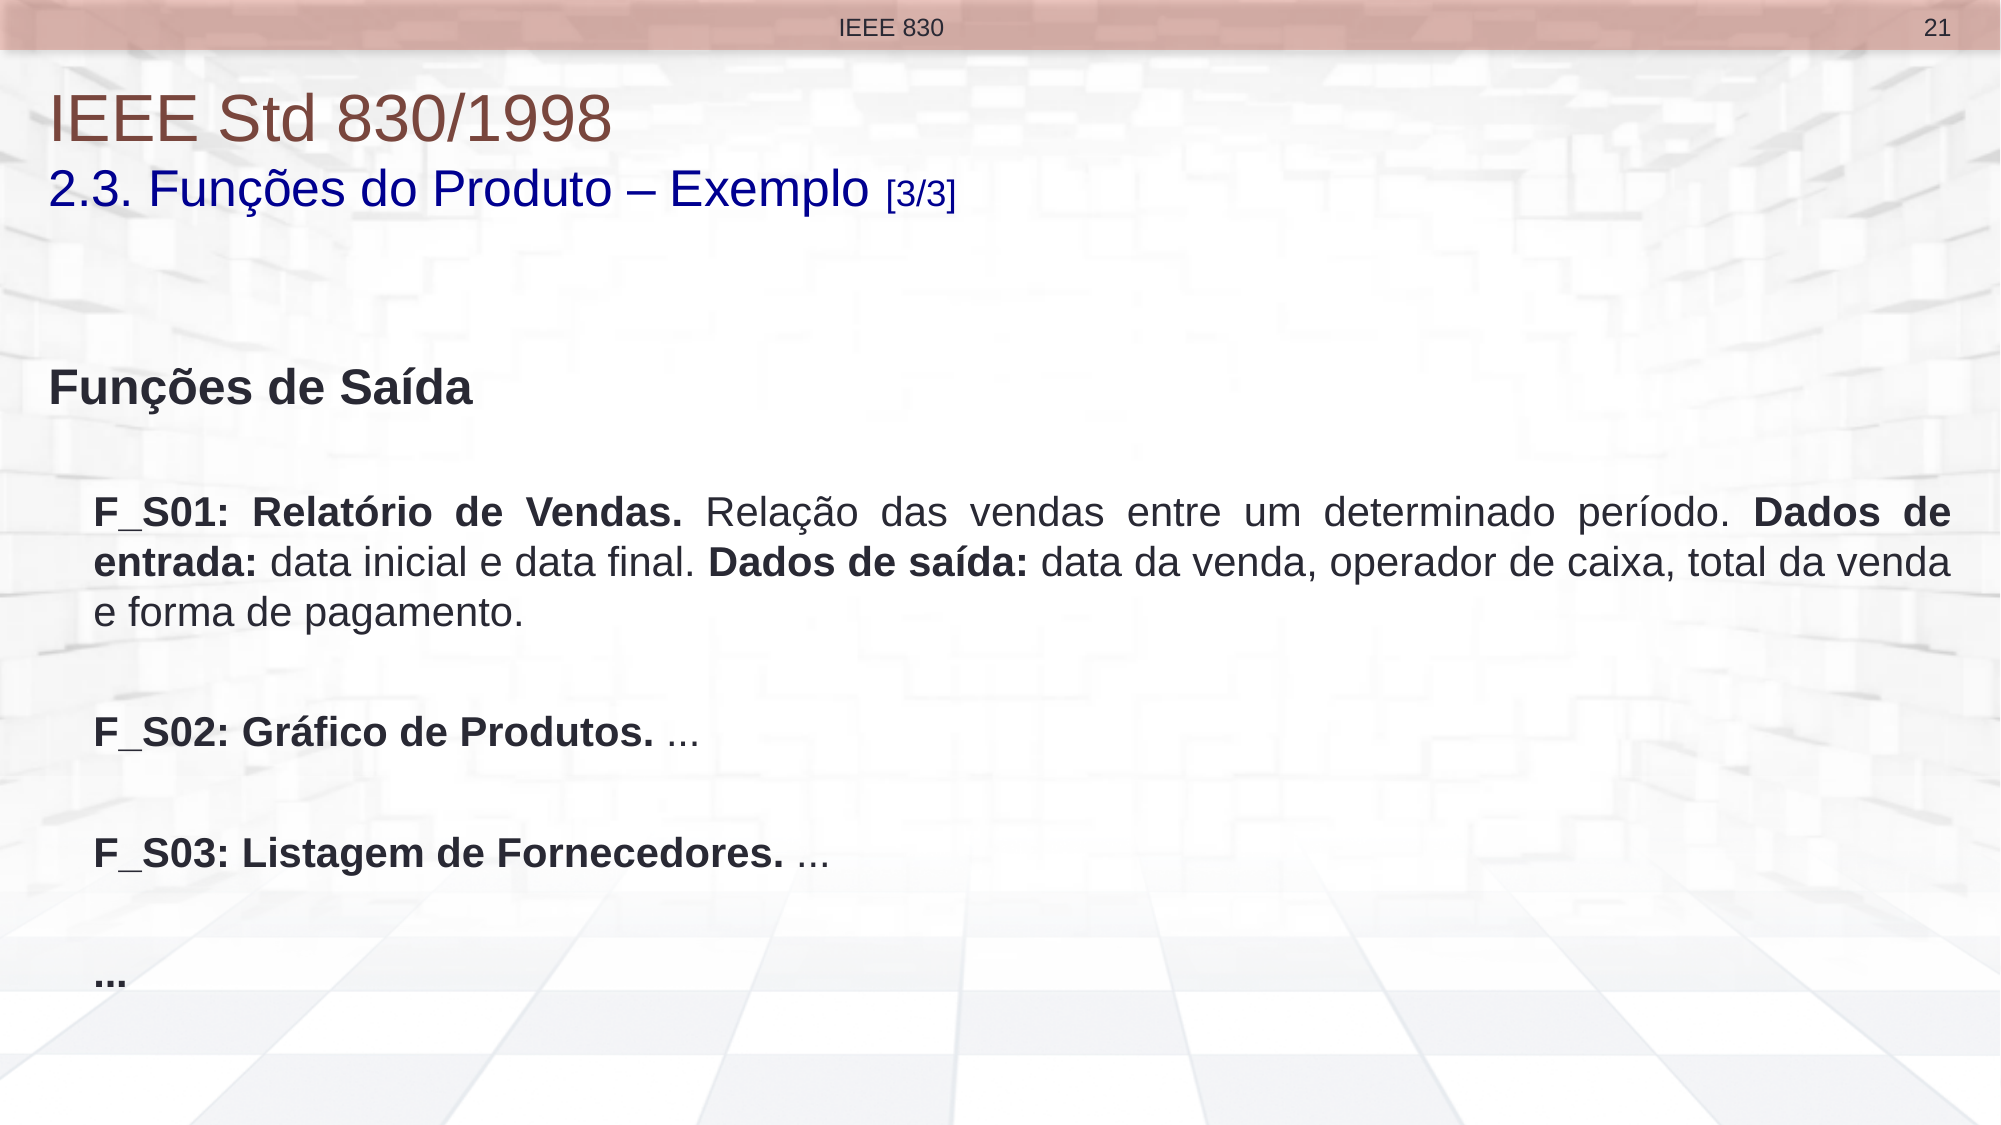

21
IEEE 830
# IEEE Std 830/1998 2.3. Funções do Produto – Exemplo [3/3]
Funções de Saída

F_S01: Relatório de Vendas. Relação das vendas entre um determinado período. Dados de entrada: data inicial e data final. Dados de saída: data da venda, operador de caixa, total da venda e forma de pagamento.

F_S02: Gráfico de Produtos. ...

F_S03: Listagem de Fornecedores. ...

...